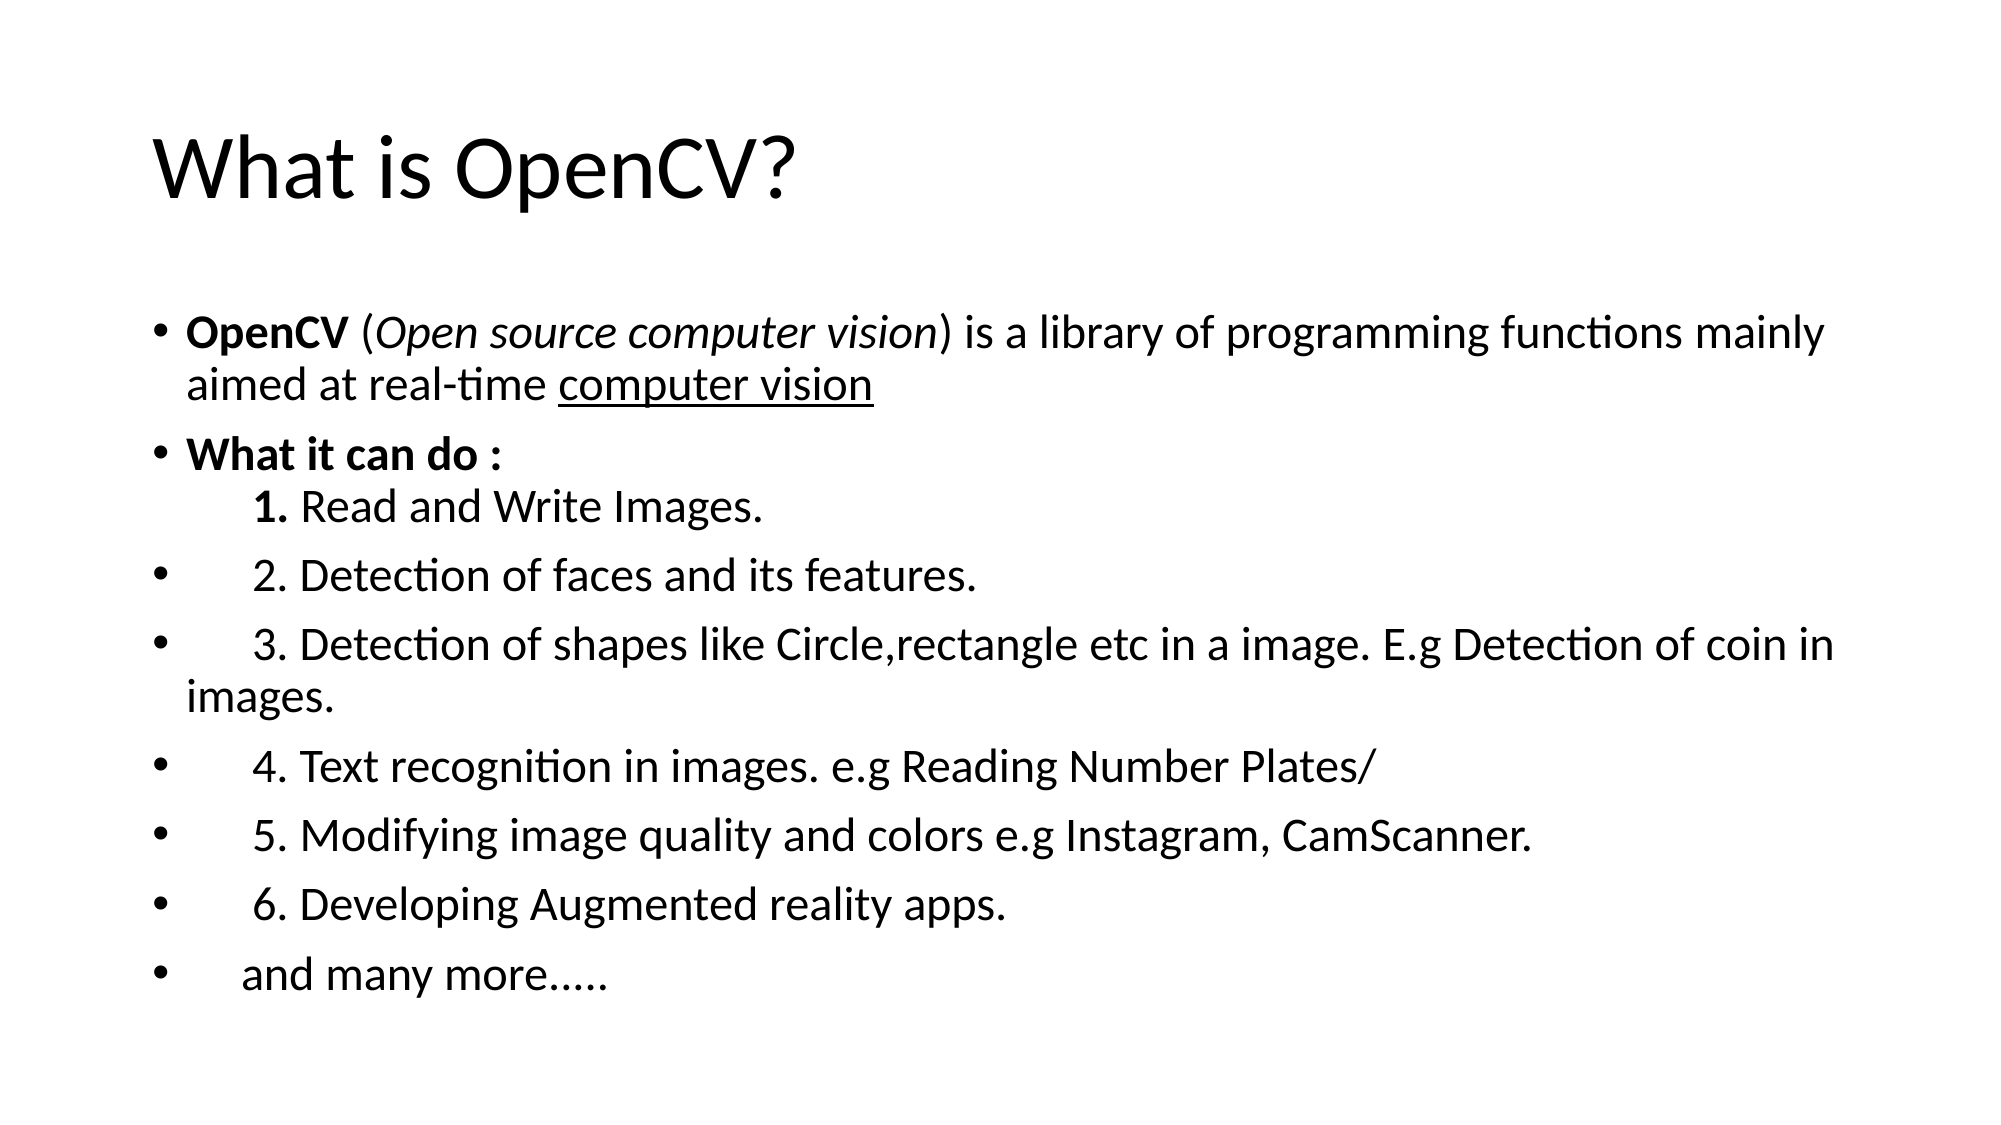

# What is OpenCV?
OpenCV (Open source computer vision) is a library of programming functions mainly aimed at real-time computer vision
What it can do : 
      1. Read and Write Images.
      2. Detection of faces and its features.
      3. Detection of shapes like Circle,rectangle etc in a image. E.g Detection of coin in images.
      4. Text recognition in images. e.g Reading Number Plates/
      5. Modifying image quality and colors e.g Instagram, CamScanner.
      6. Developing Augmented reality apps.
     and many more.....